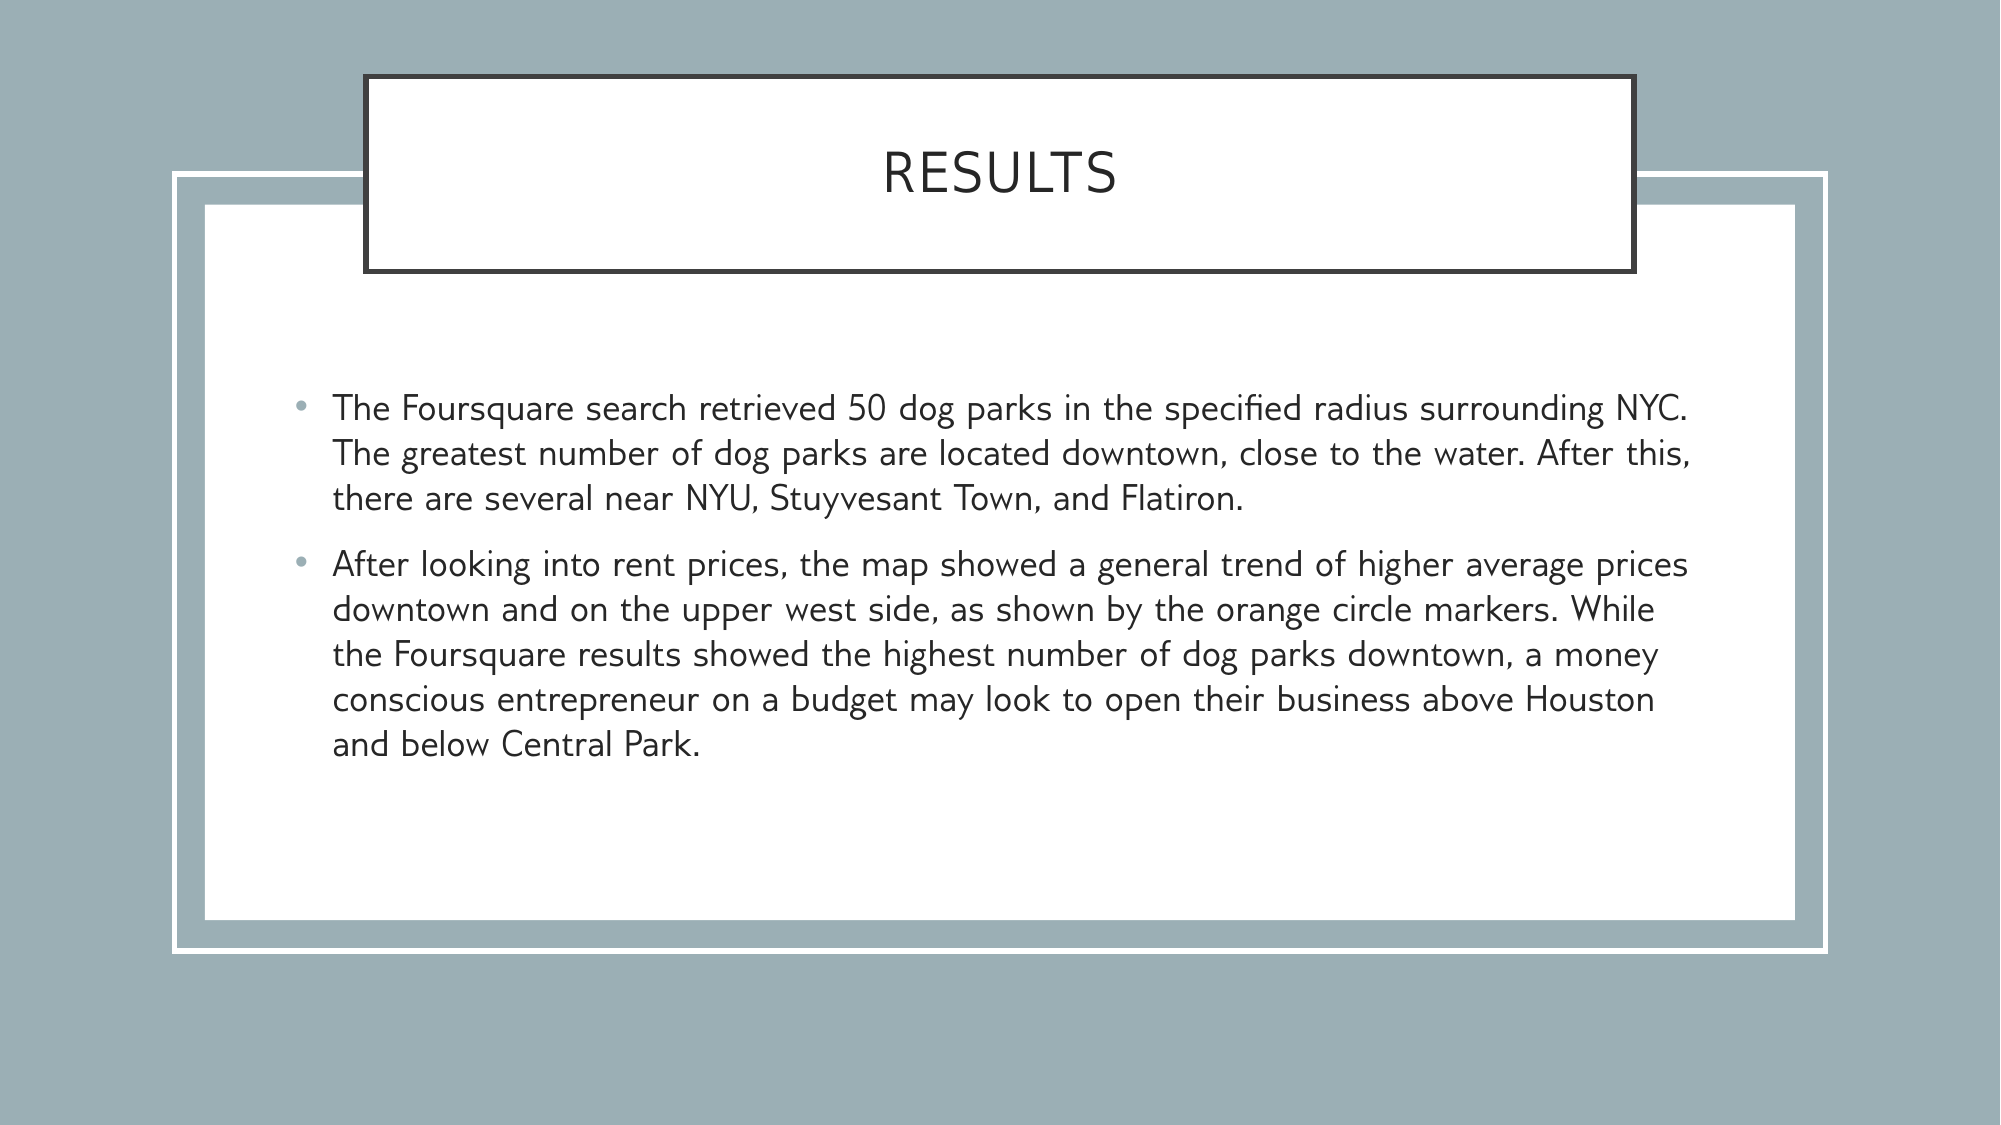

# Results

The Foursquare search retrieved 50 dog parks in the specified radius surrounding NYC. The greatest number of dog parks are located downtown, close to the water. After this, there are several near NYU, Stuyvesant Town, and Flatiron.
After looking into rent prices, the map showed a general trend of higher average prices downtown and on the upper west side, as shown by the orange circle markers. While the Foursquare results showed the highest number of dog parks downtown, a money conscious entrepreneur on a budget may look to open their business above Houston and below Central Park.